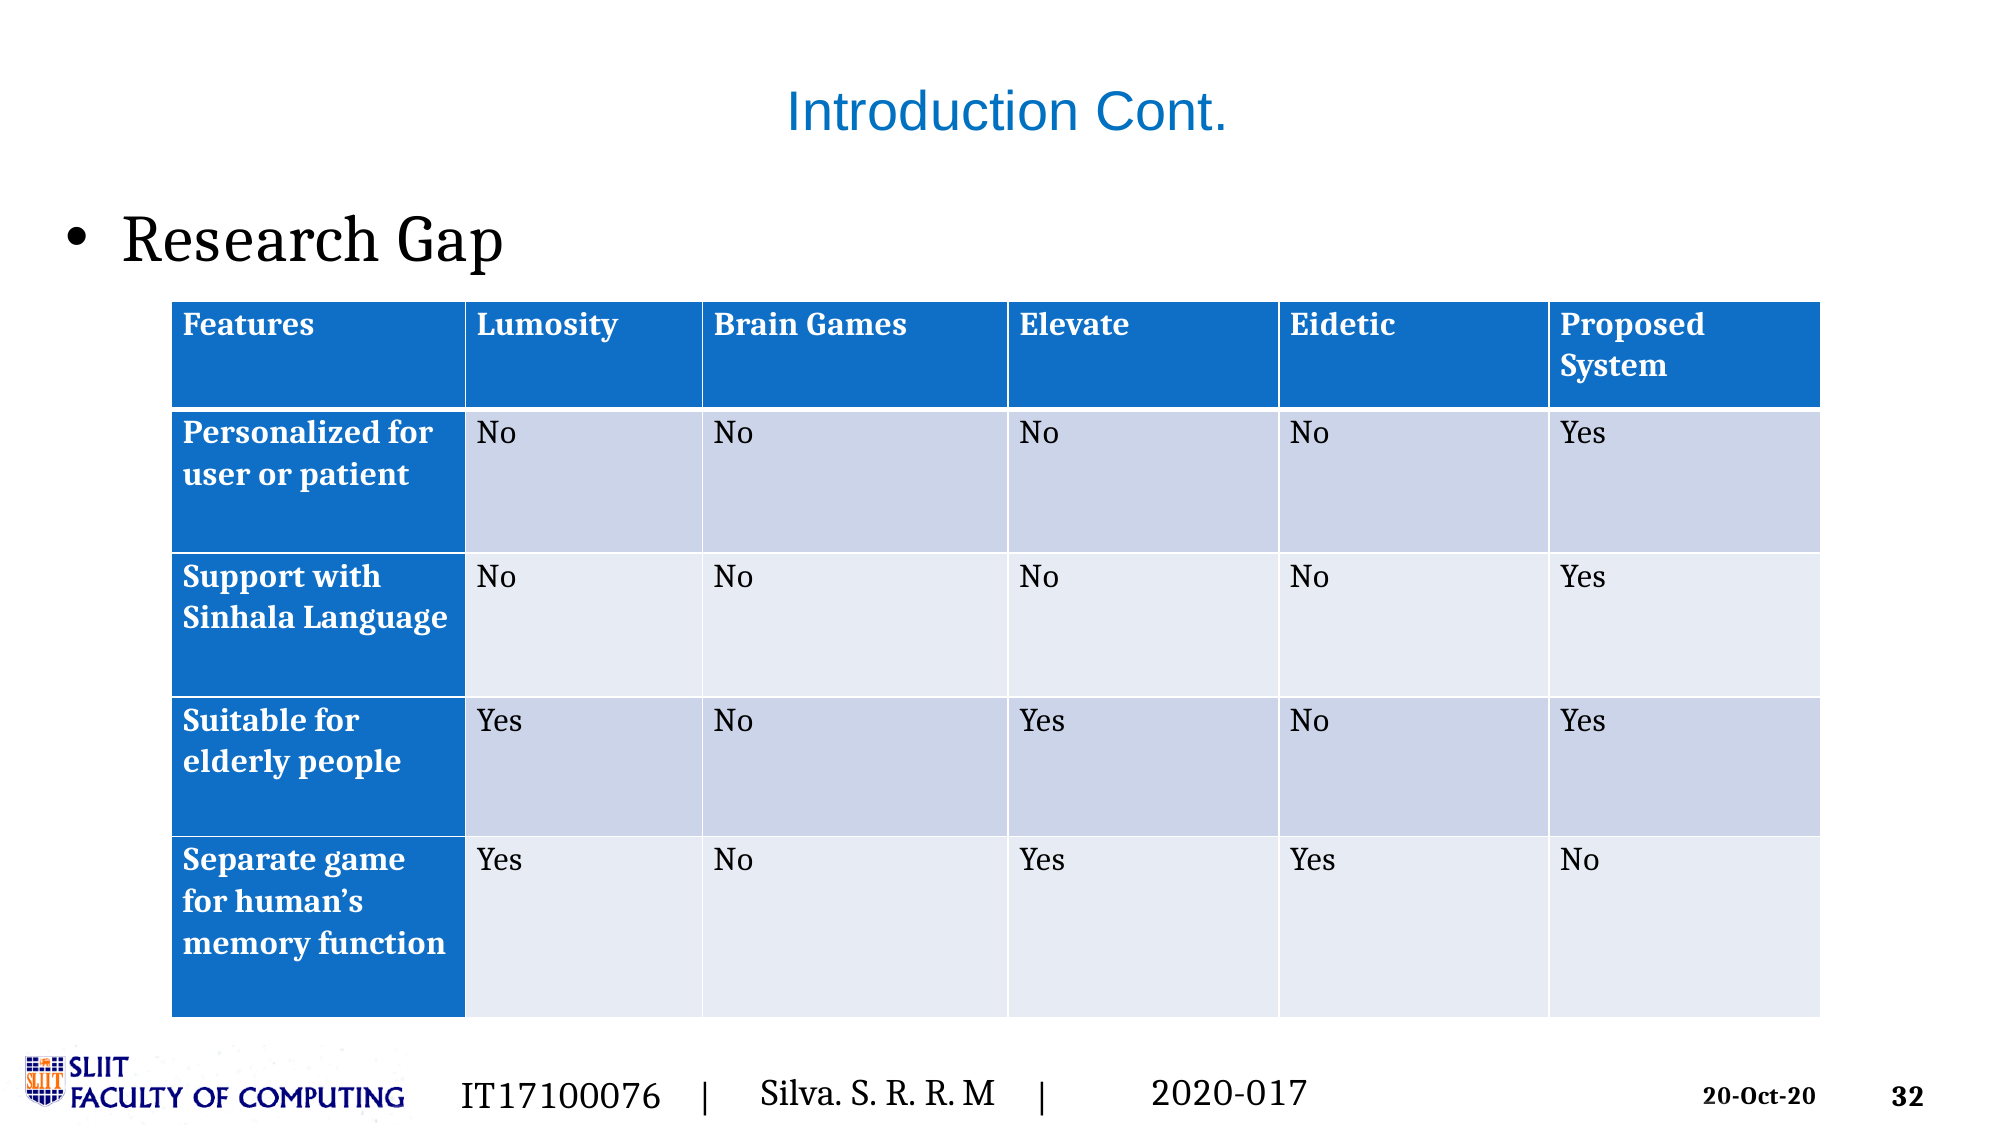

# Introduction Cont.
Research Gap

| Features | Lumosity | Brain Games | Elevate | Eidetic | Proposed System |
| --- | --- | --- | --- | --- | --- |
| Personalized for user or patient | No | No | No | No | Yes |
| Support with Sinhala Language | No | No | No | No | Yes |
| Suitable for elderly people | Yes | No | Yes | No | Yes |
| Separate game for human’s memory function | Yes | No | Yes | Yes | No |
2020-017
IT17100076
Silva. S. R. R. M
IT17100076